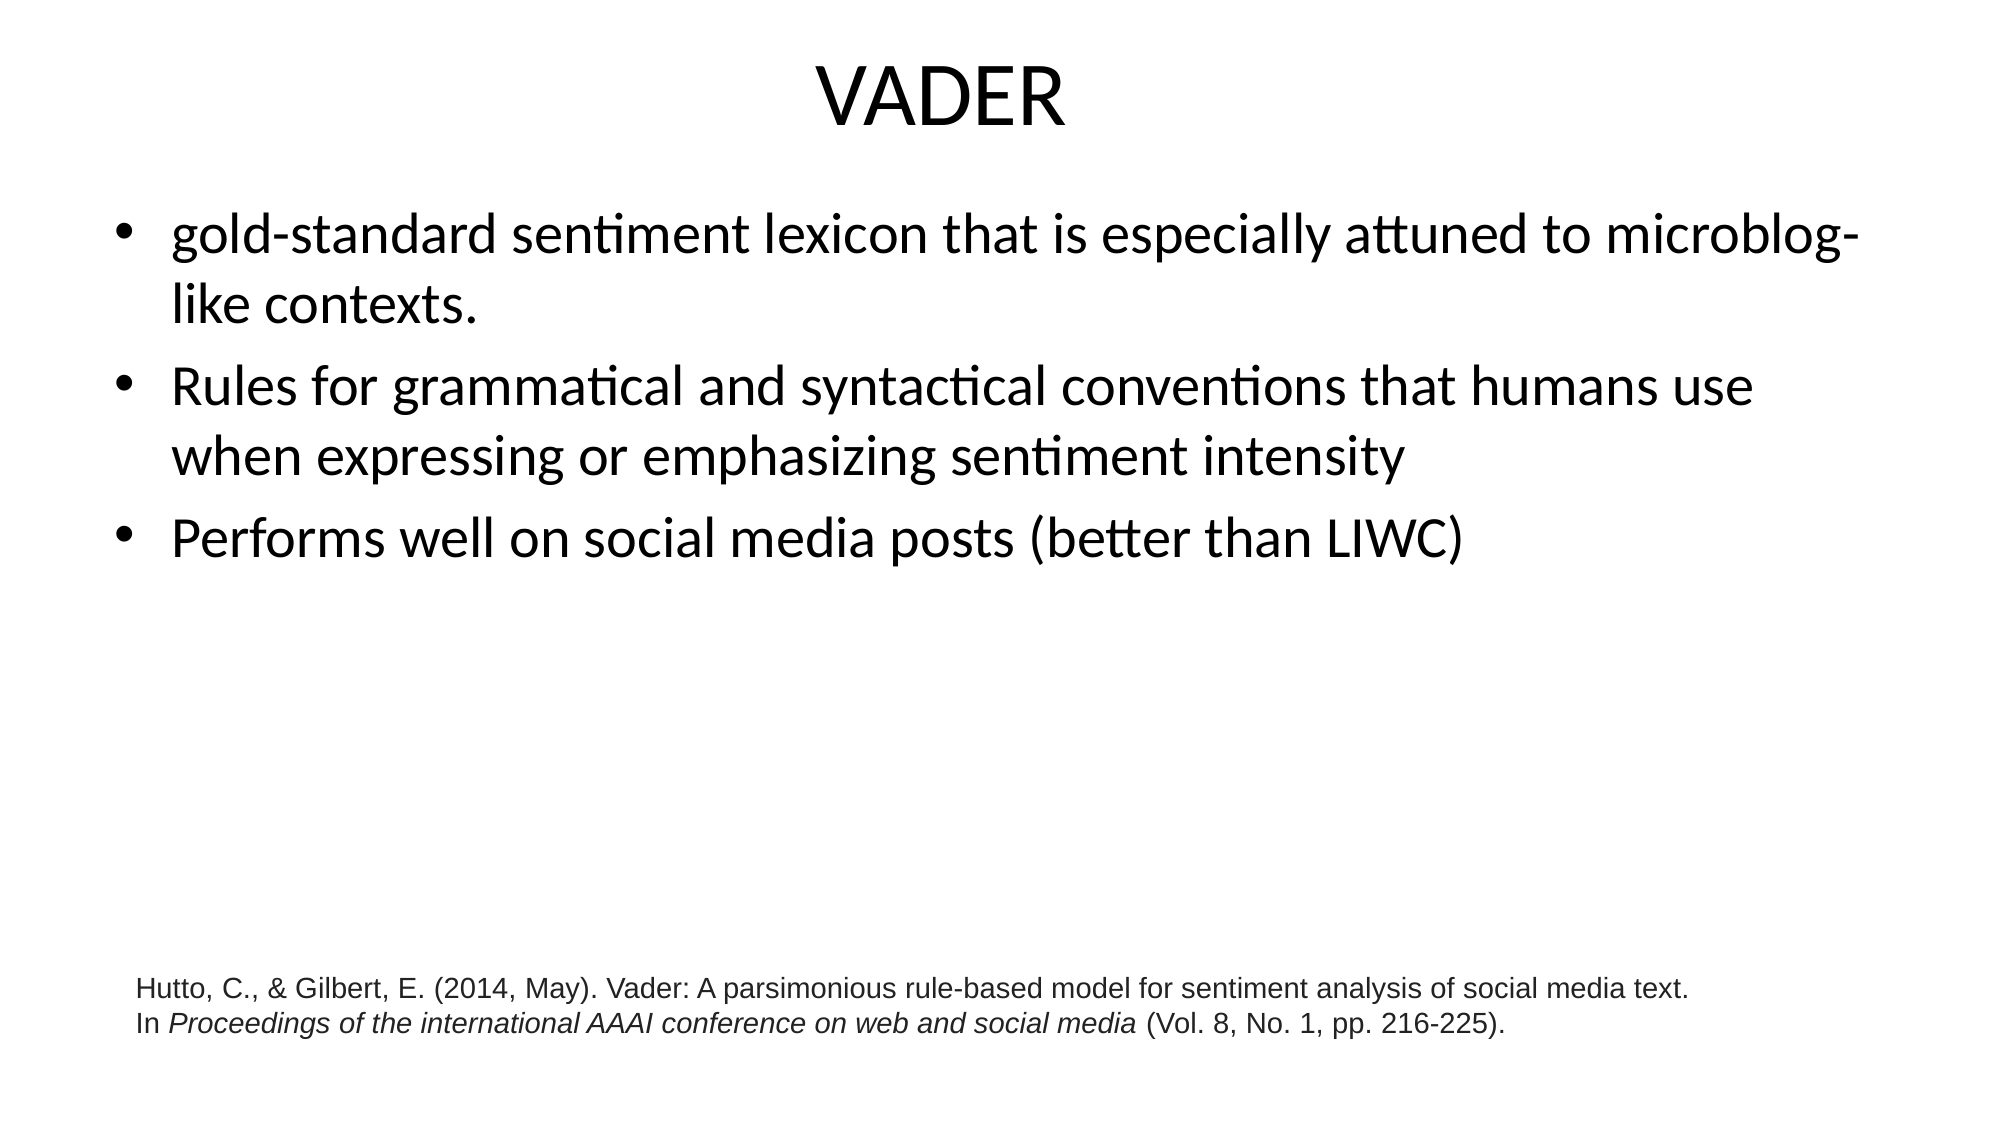

# VADER
gold-standard sentiment lexicon that is especially attuned to microblog-like contexts.
Rules for grammatical and syntactical conventions that humans use when expressing or emphasizing sentiment intensity
Performs well on social media posts (better than LIWC)
Hutto, C., & Gilbert, E. (2014, May). Vader: A parsimonious rule-based model for sentiment analysis of social media text. In Proceedings of the international AAAI conference on web and social media (Vol. 8, No. 1, pp. 216-225).